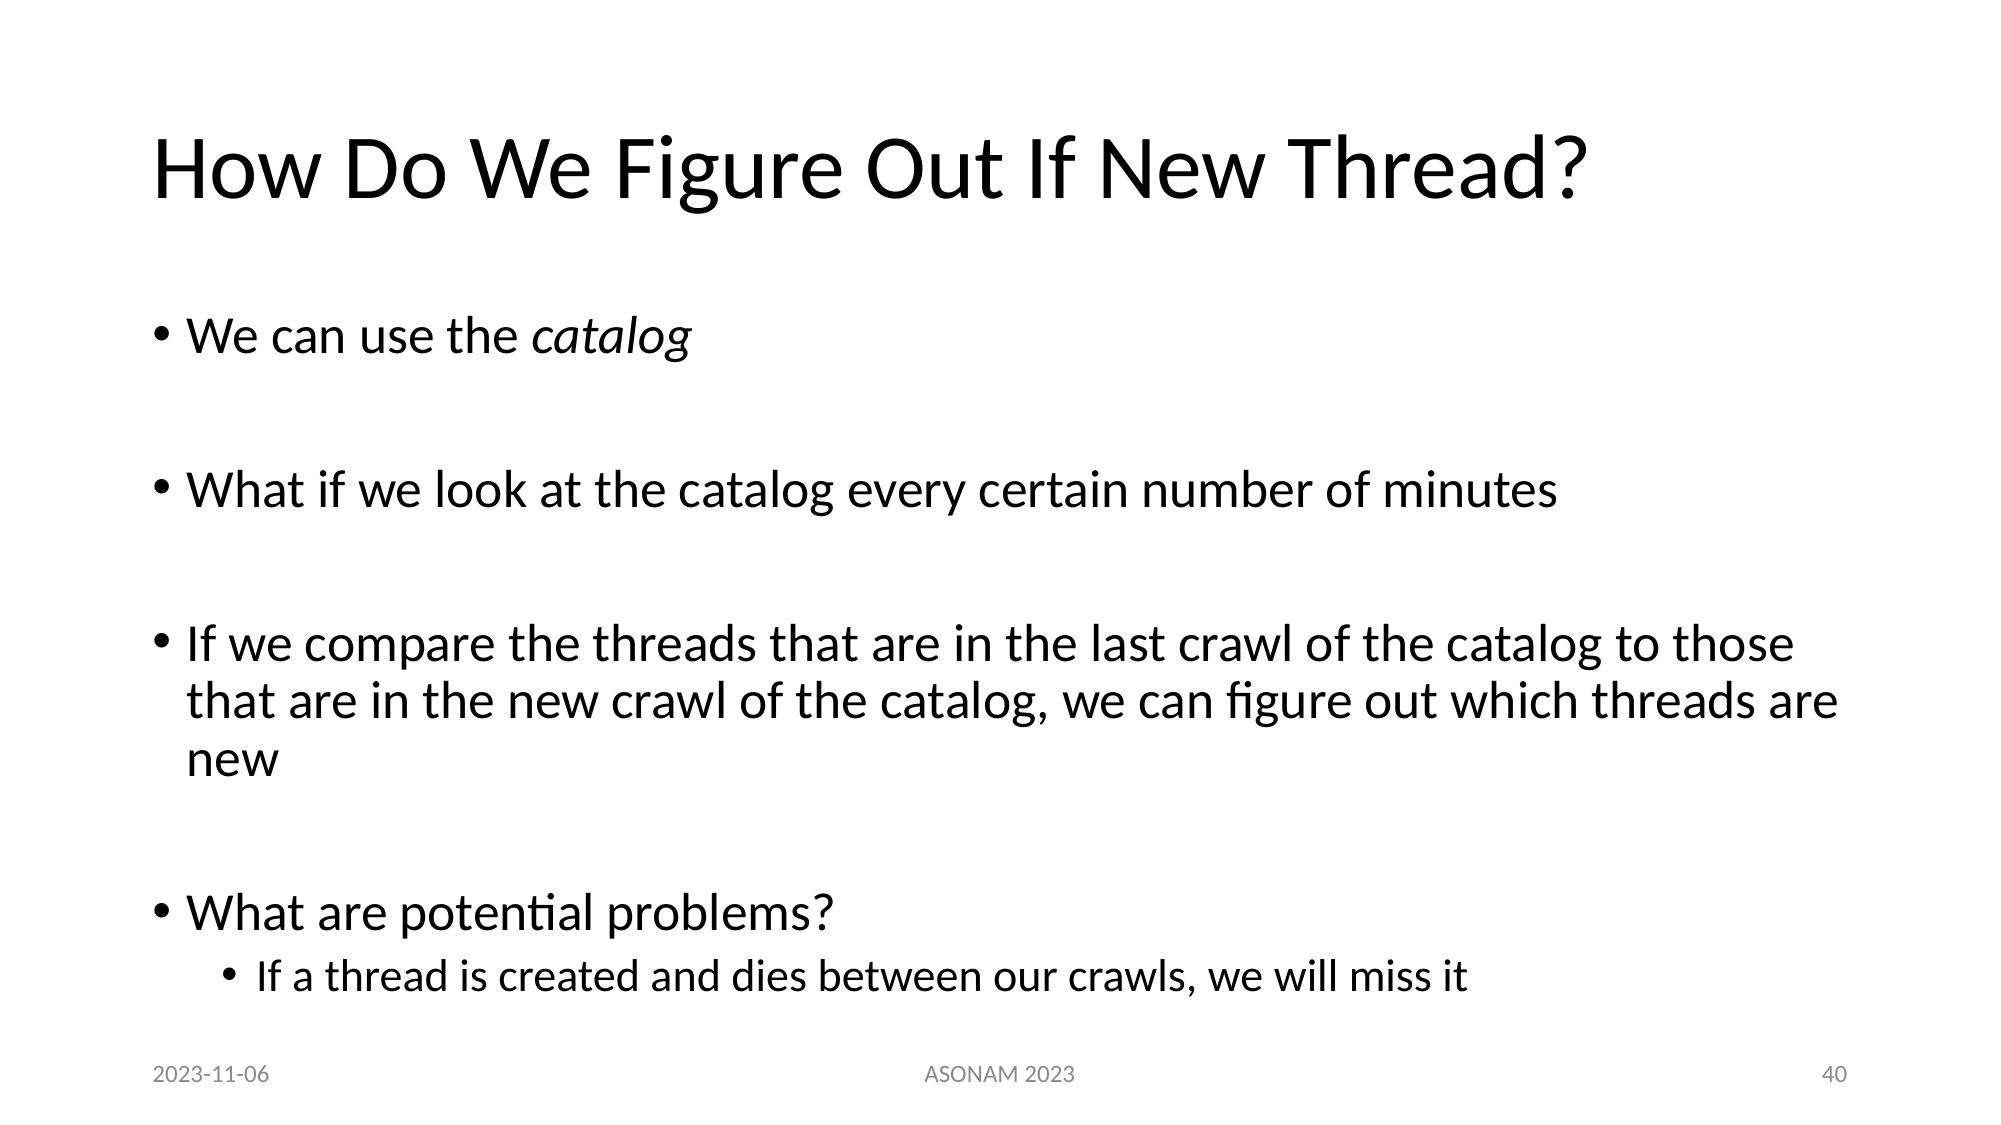

# How Do We Figure Out If New Thread?
We can use the catalog

What if we look at the catalog every certain number of minutes

If we compare the threads that are in the last crawl of the catalog to those that are in the new crawl of the catalog, we can figure out which threads are new

What are potential problems?
If a thread is created and dies between our crawls, we will miss it
2023-11-06
ASONAM 2023
40